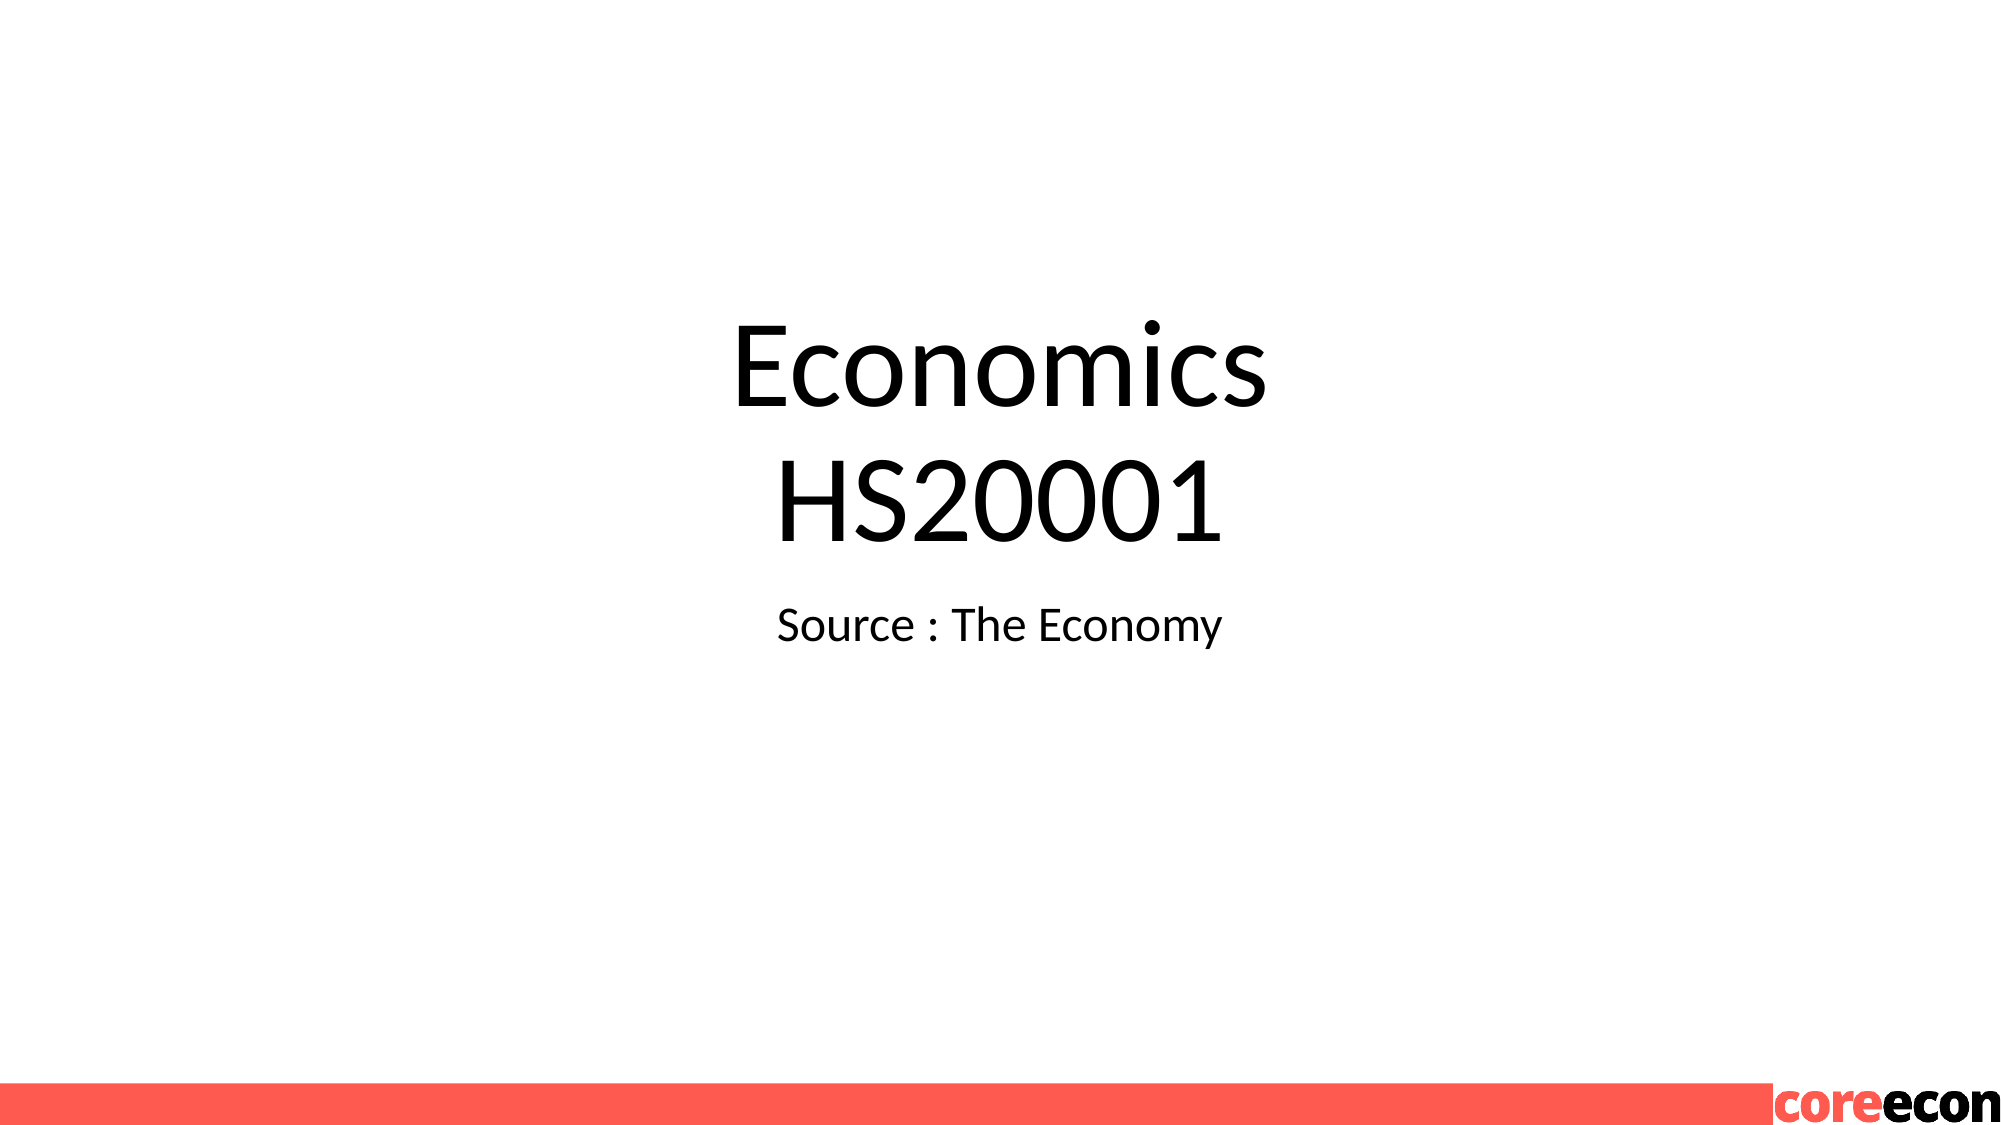

# Economics HS20001
Source : The Economy